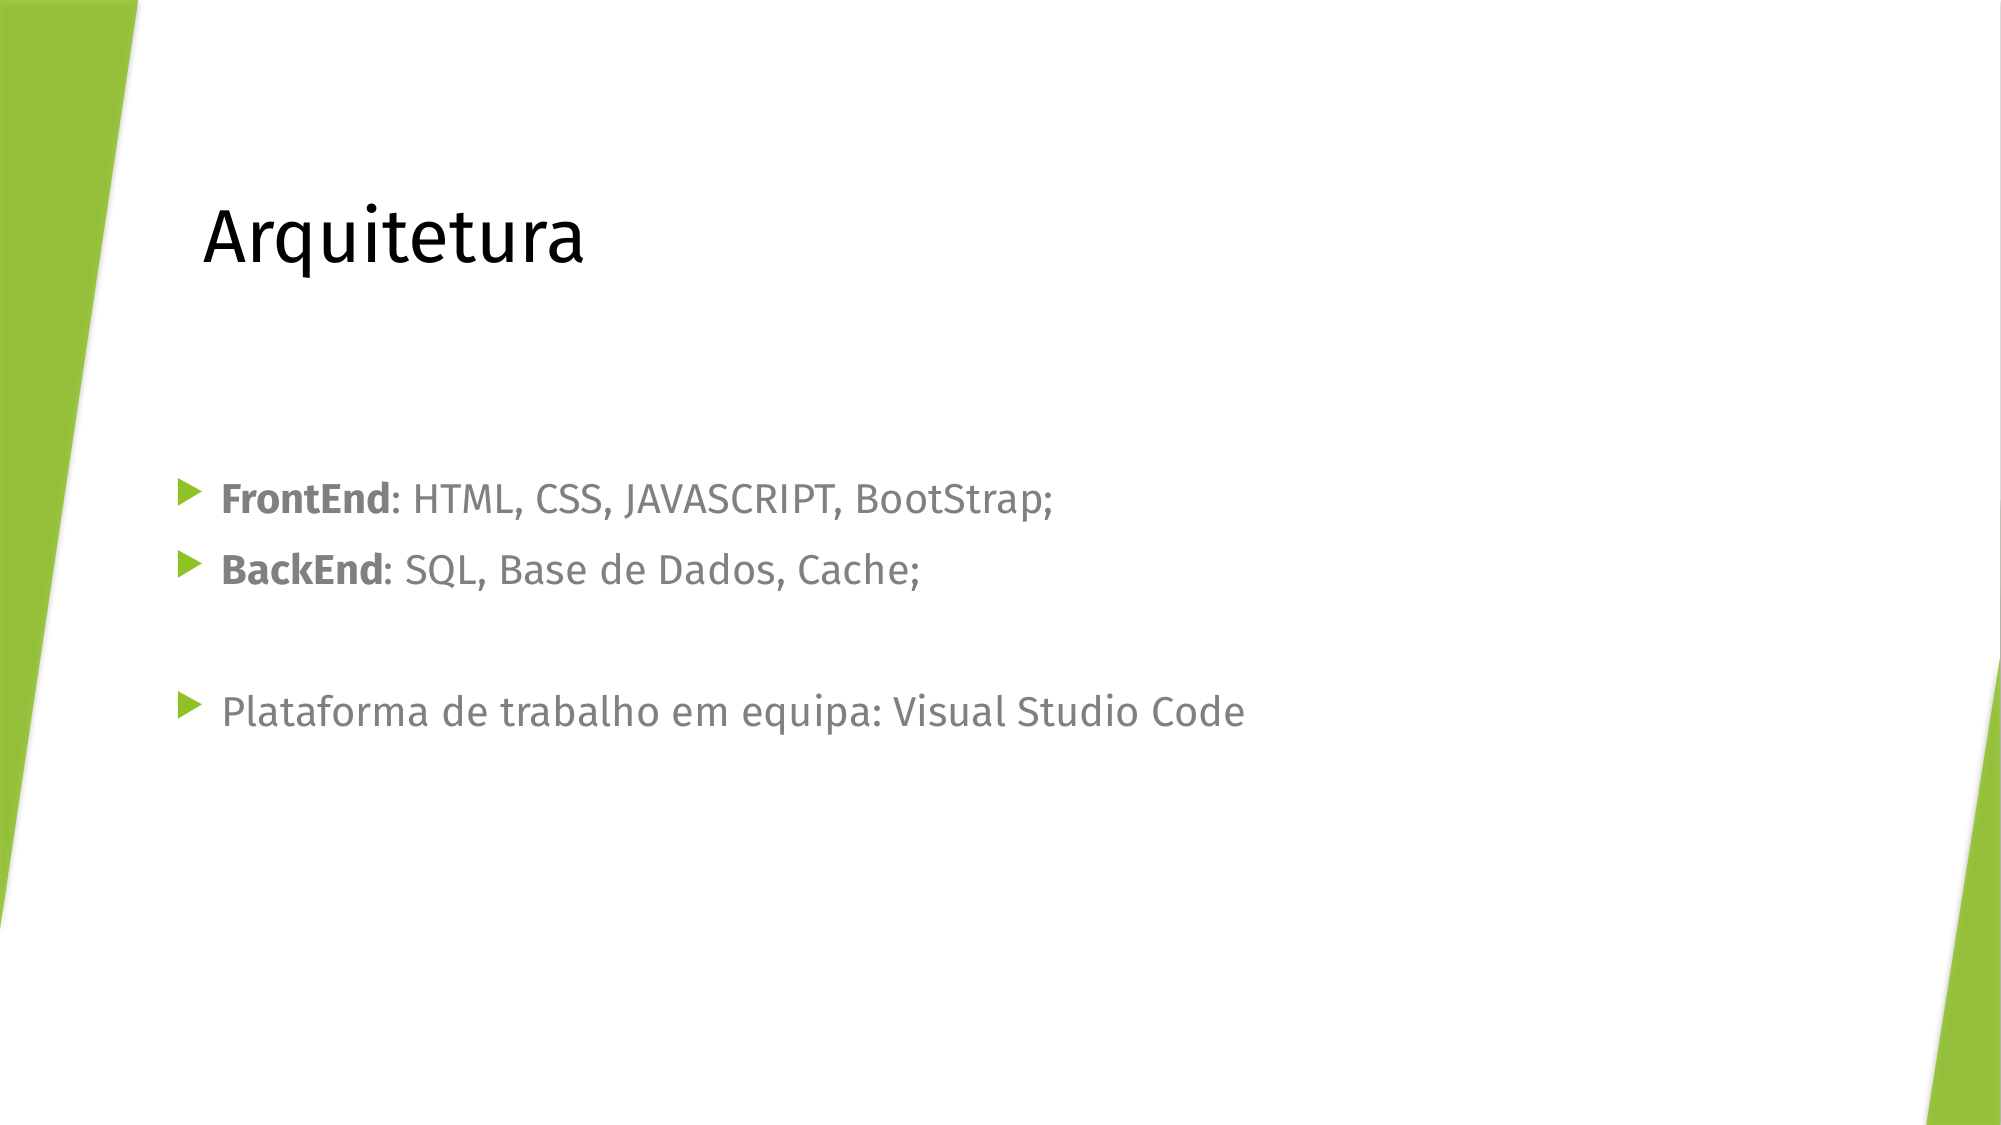

Arquitetura
FrontEnd: HTML, CSS, JAVASCRIPT, BootStrap;
BackEnd: SQL, Base de Dados, Cache;

Plataforma de trabalho em equipa: Visual Studio Code